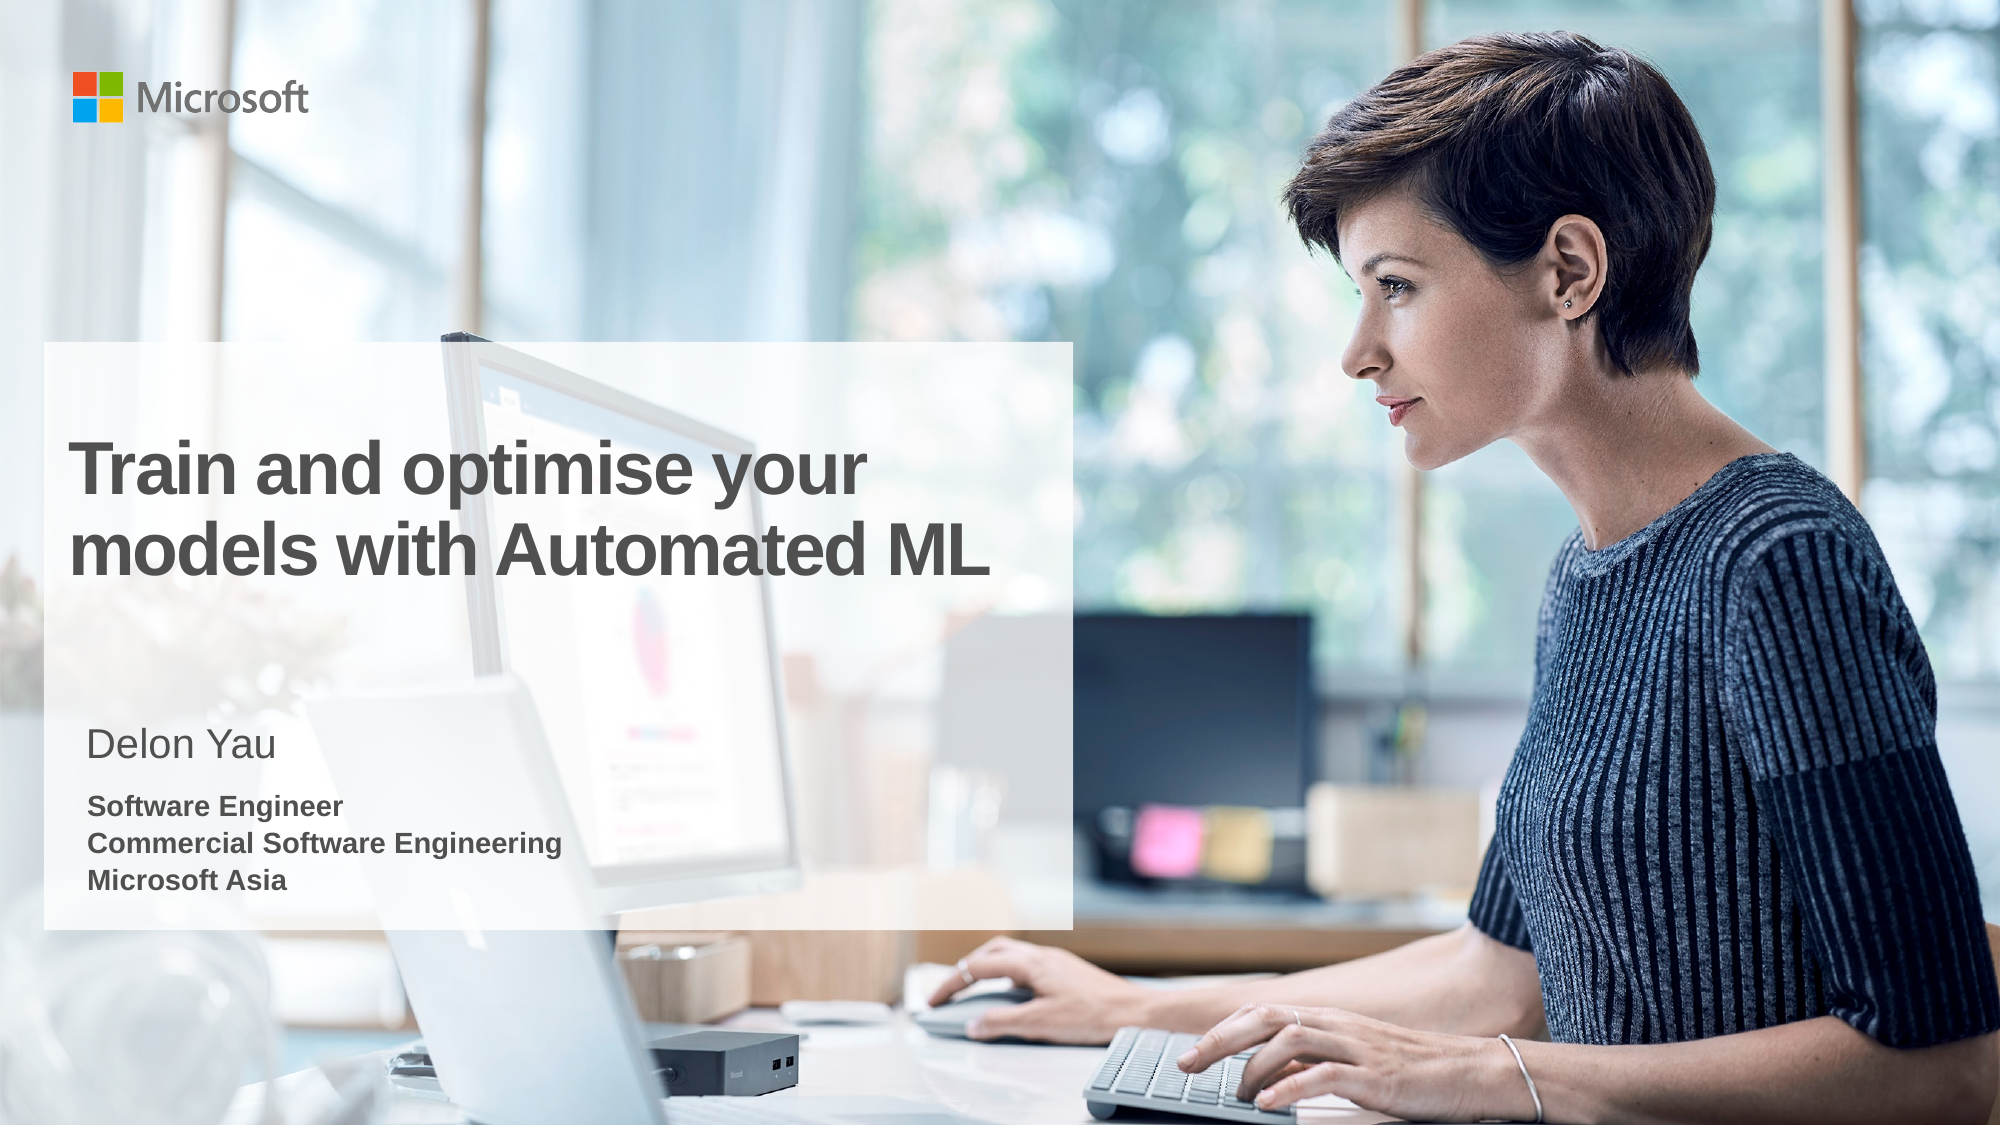

Train and optimise your models with Automated ML
Delon Yau
Software Engineer
Commercial Software Engineering
Microsoft Asia